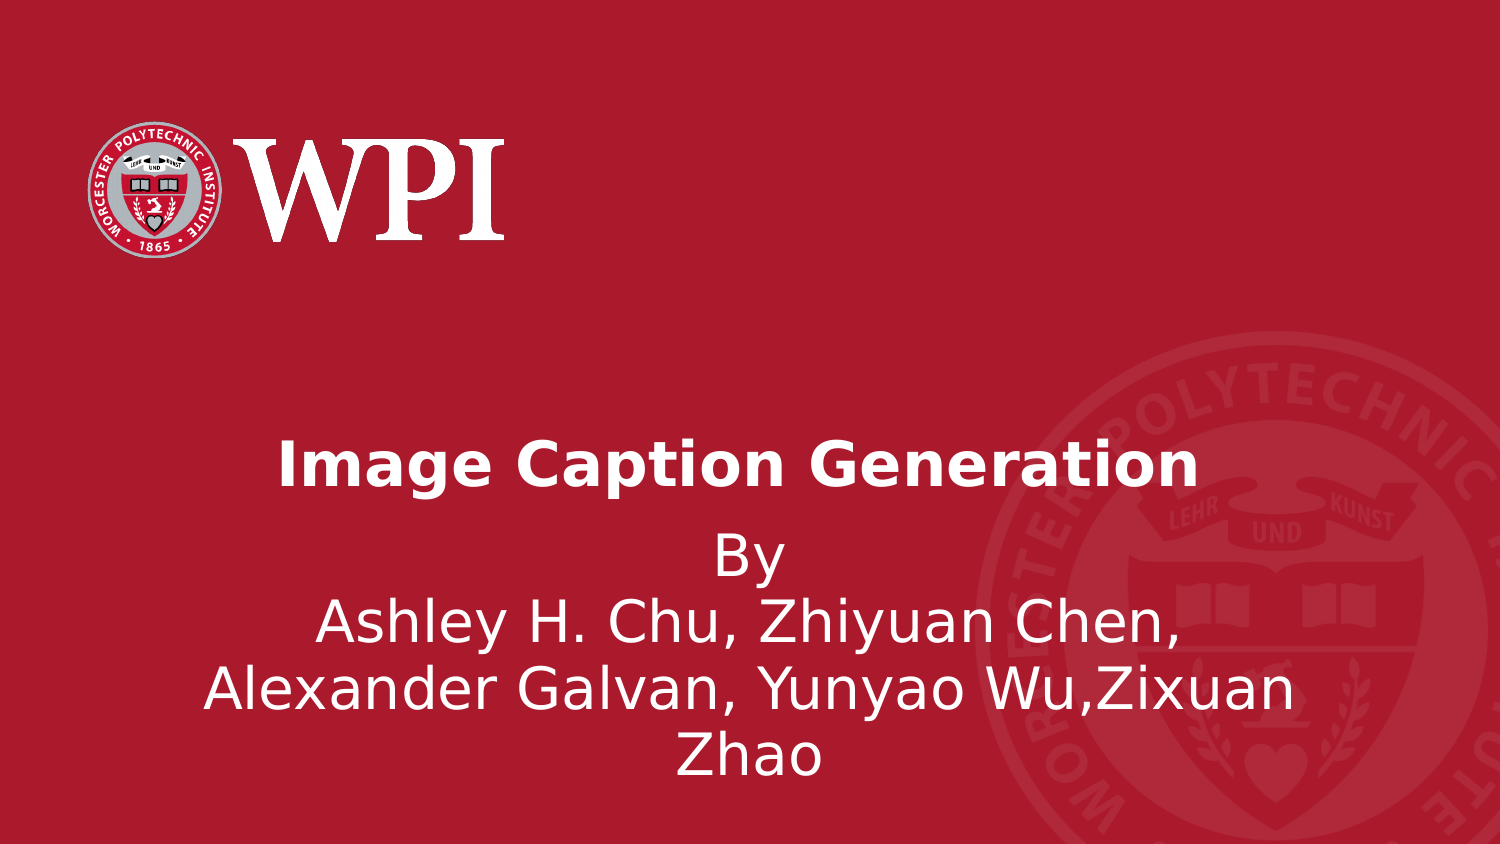

Image Caption Generation
By
Ashley H. Chu, Zhiyuan Chen, Alexander Galvan, Yunyao Wu,Zixuan Zhao